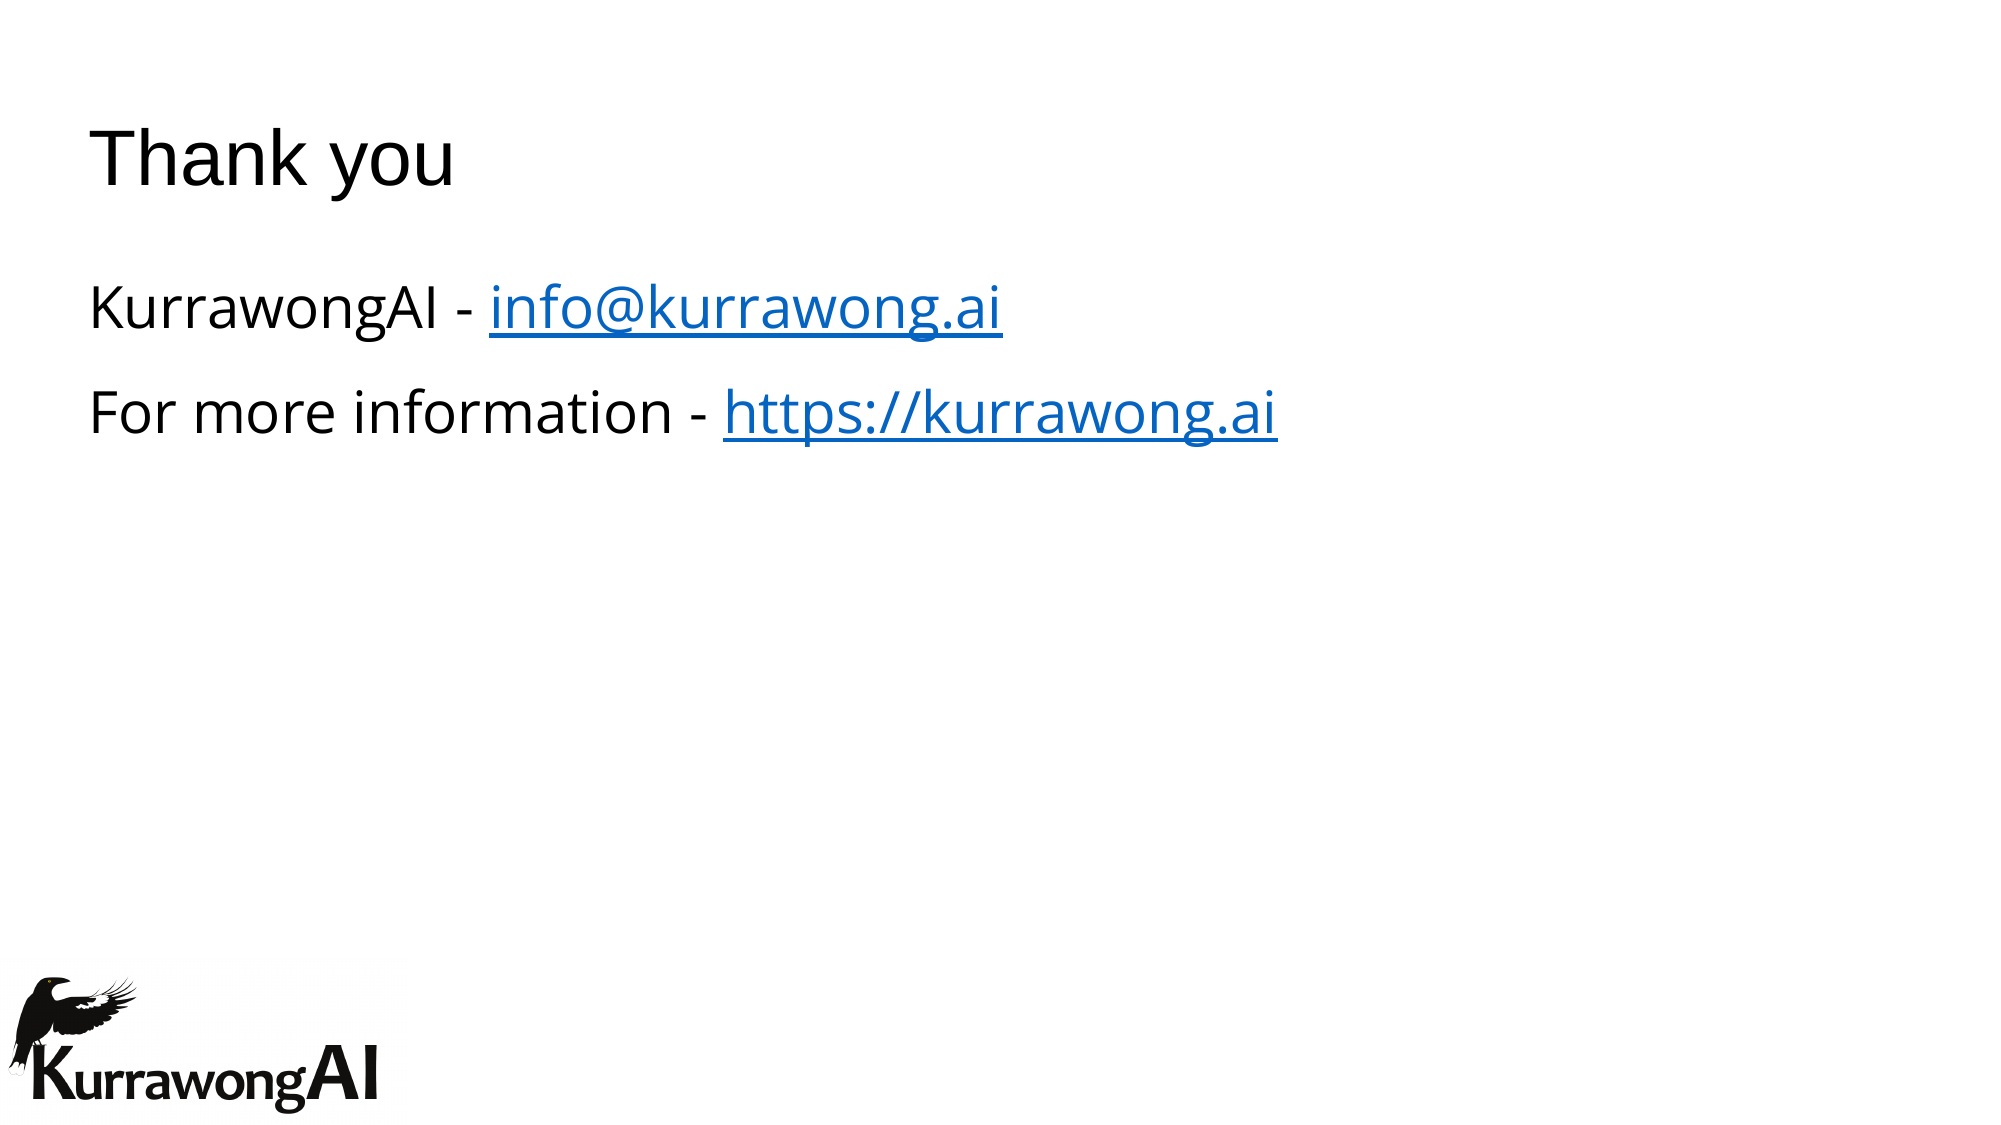

# Thank you
KurrawongAI - info@kurrawong.ai
For more information - https://kurrawong.ai